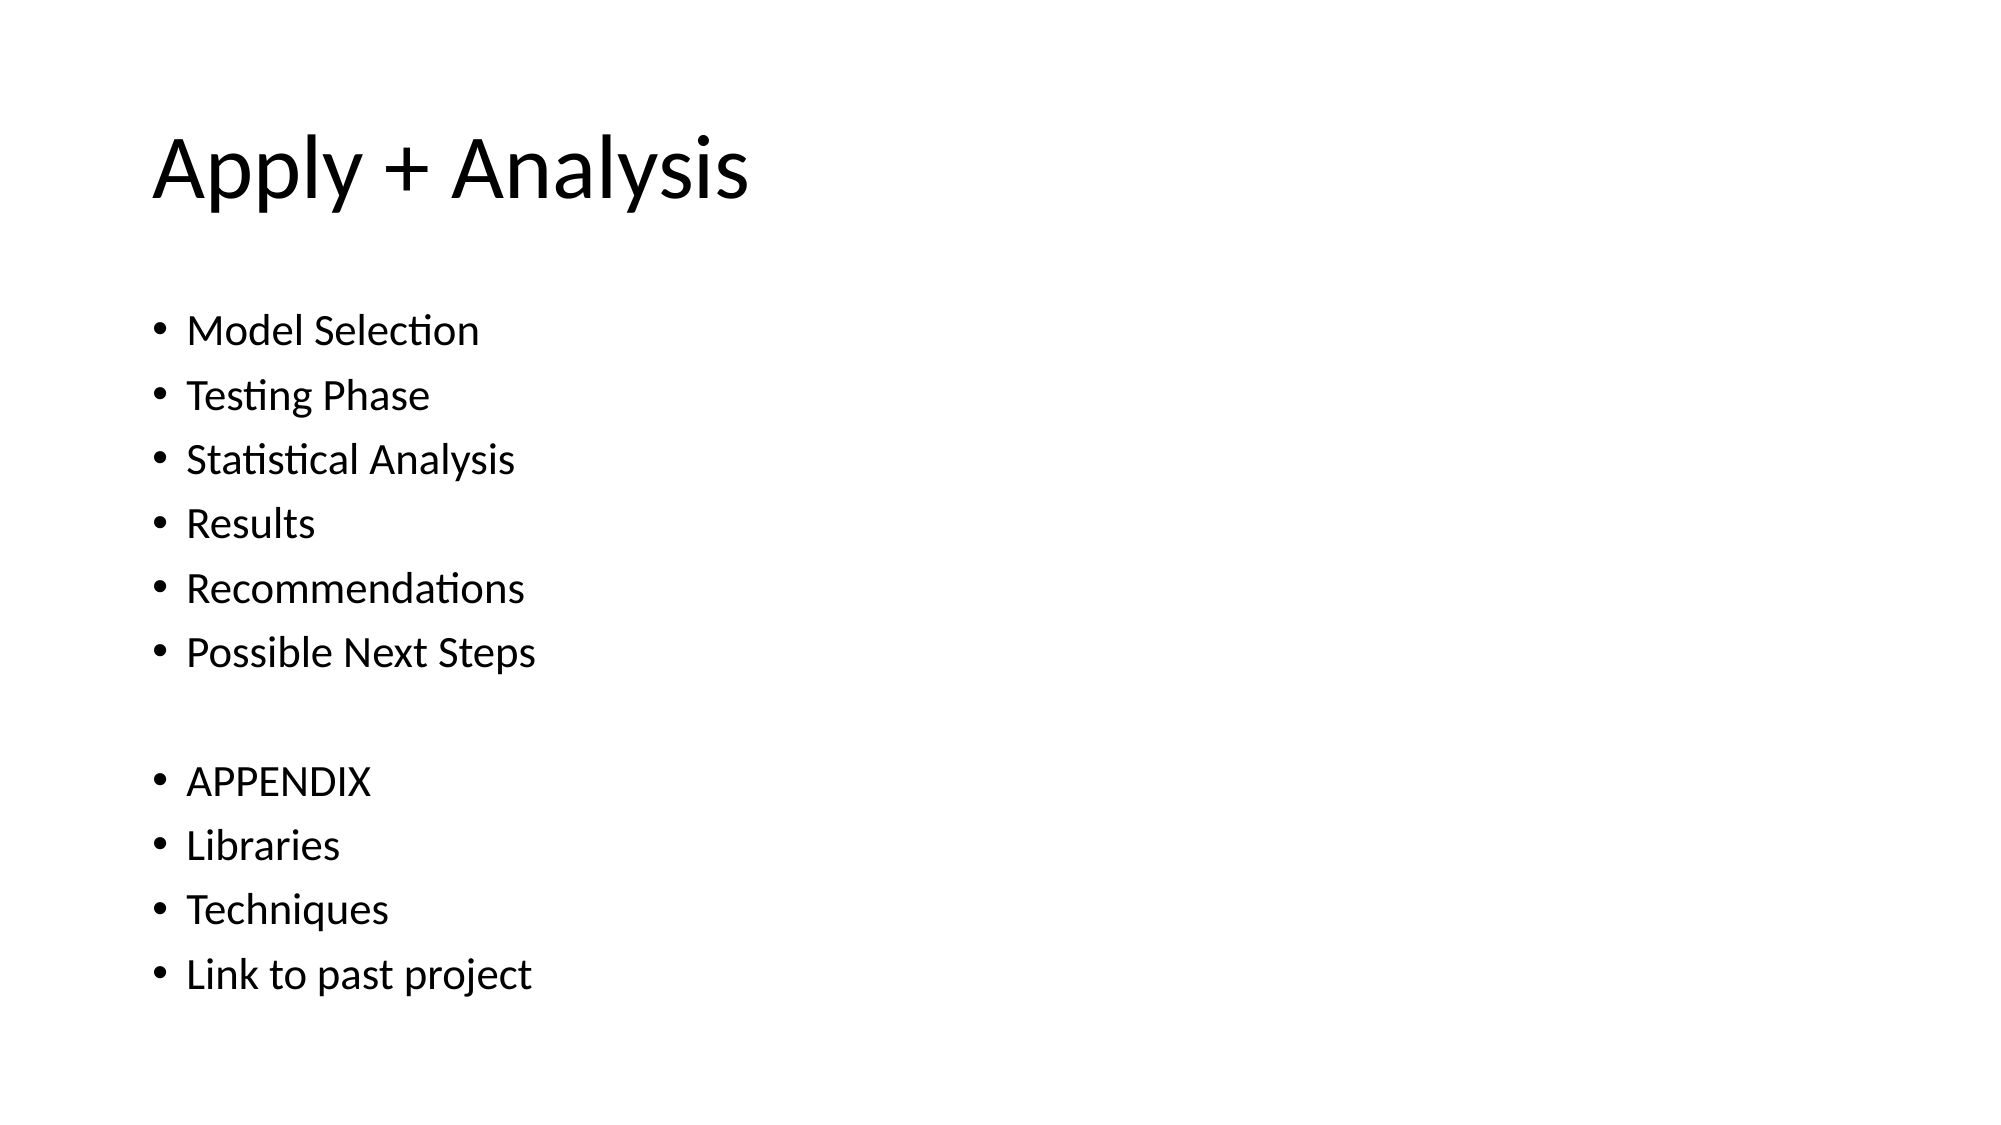

# Apply + Analysis
Model Selection
Testing Phase
Statistical Analysis
Results
Recommendations
Possible Next Steps

APPENDIX
Libraries
Techniques
Link to past project